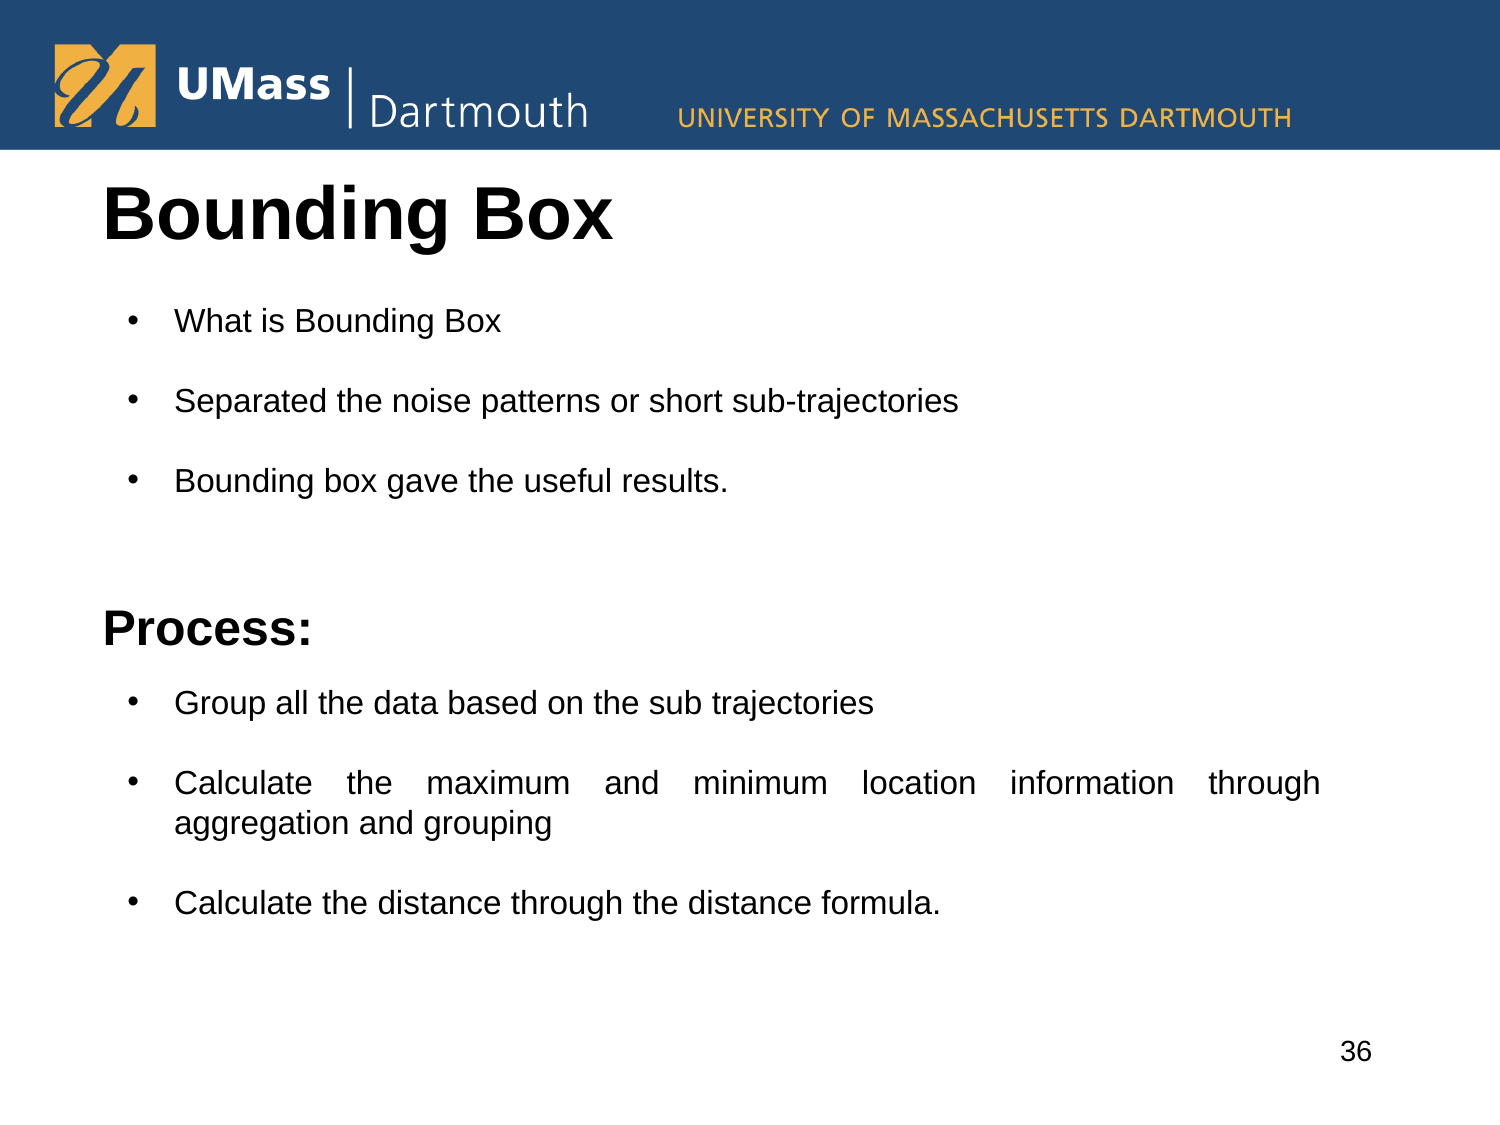

# Bounding Box
What is Bounding Box

Separated the noise patterns or short sub-trajectories

Bounding box gave the useful results.
Process:
Group all the data based on the sub trajectories

Calculate the maximum and minimum location information through aggregation and grouping

Calculate the distance through the distance formula.
36